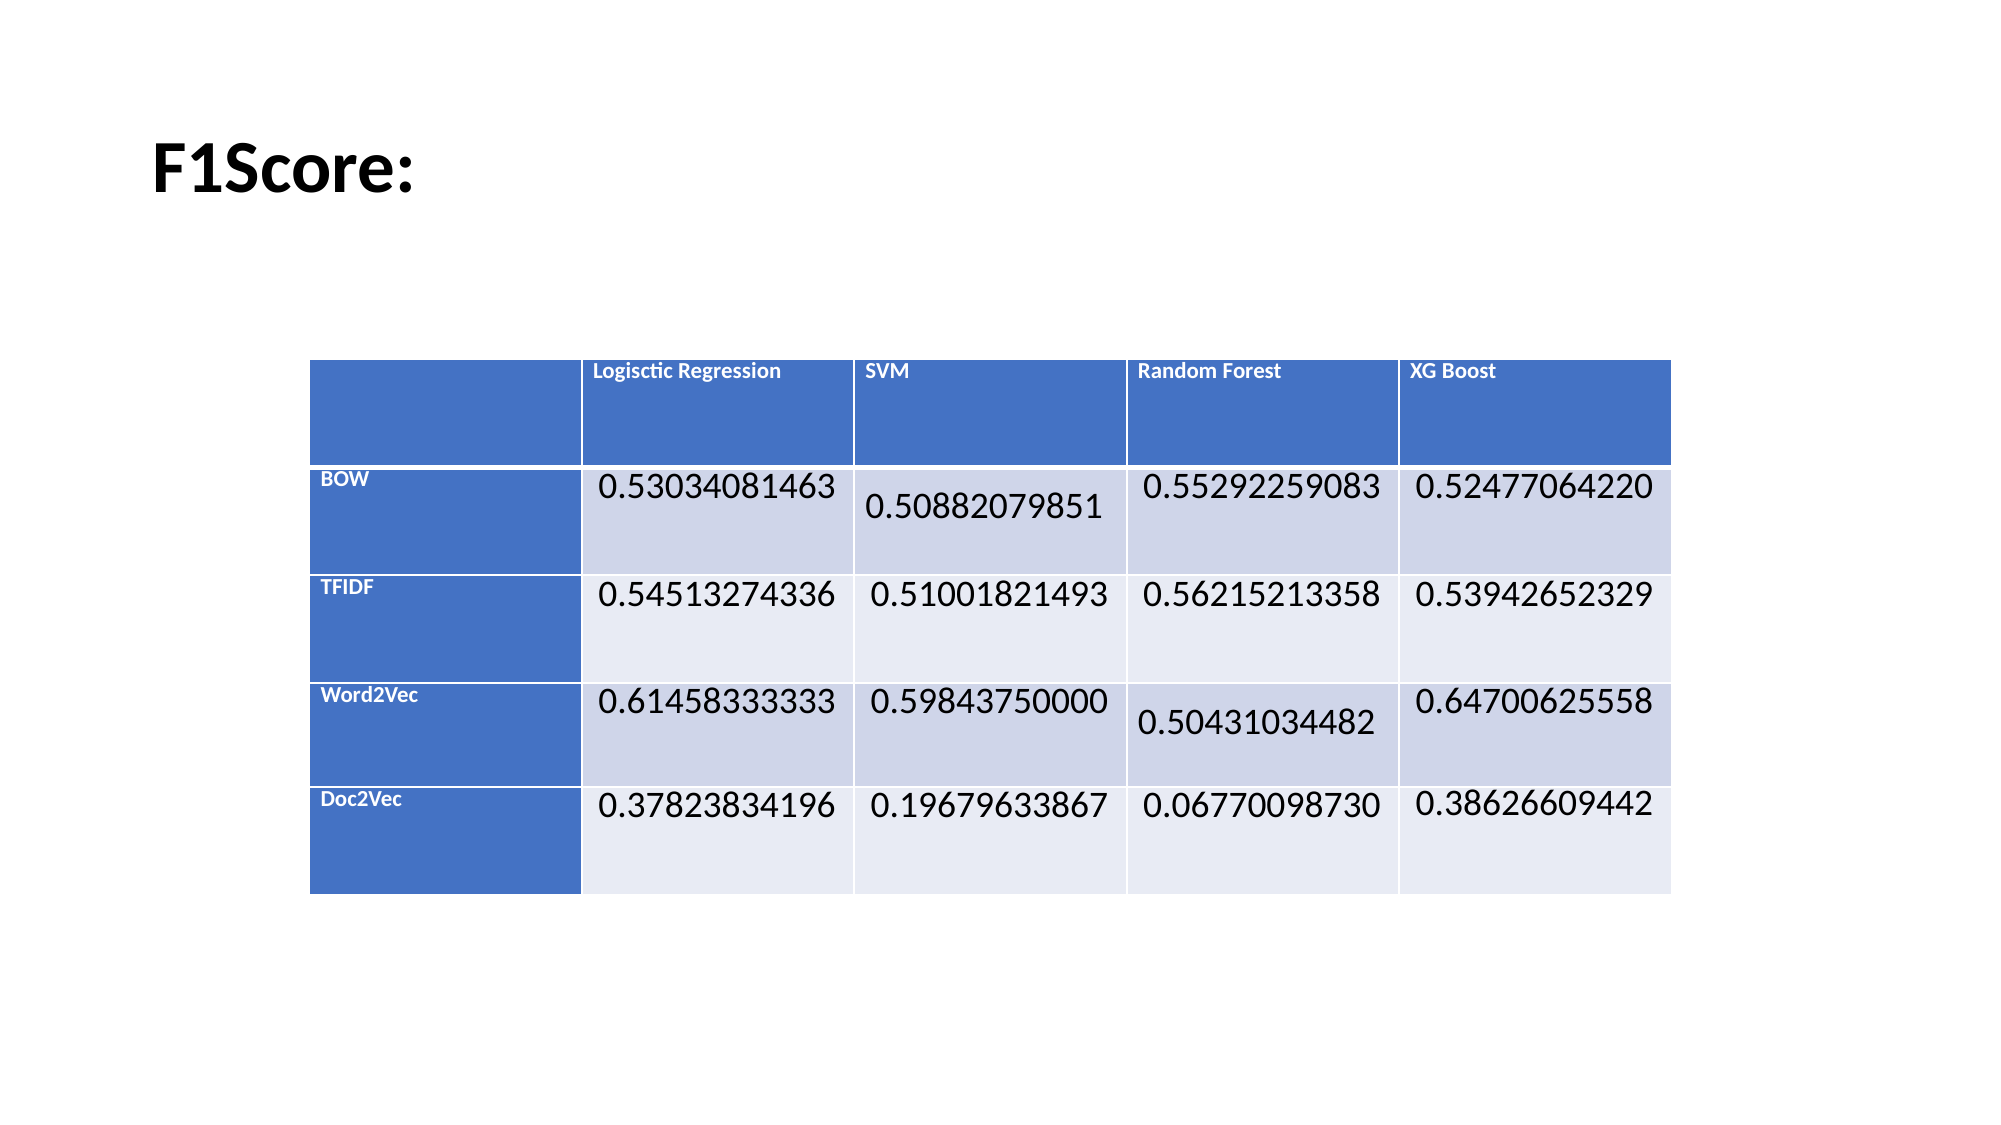

# F1Score:
|  | Logisctic Regression | SVM | Random Forest | XG Boost |
| --- | --- | --- | --- | --- |
| BOW | 0.53034081463 | 0.50882079851 | 0.55292259083 | 0.52477064220 |
| TFIDF | 0.54513274336 | 0.51001821493 | 0.56215213358 | 0.53942652329 |
| Word2Vec | 0.61458333333 | 0.59843750000 | 0.50431034482 | 0.64700625558 |
| Doc2Vec | 0.37823834196 | 0.19679633867 | 0.06770098730 | 0.38626609442 |